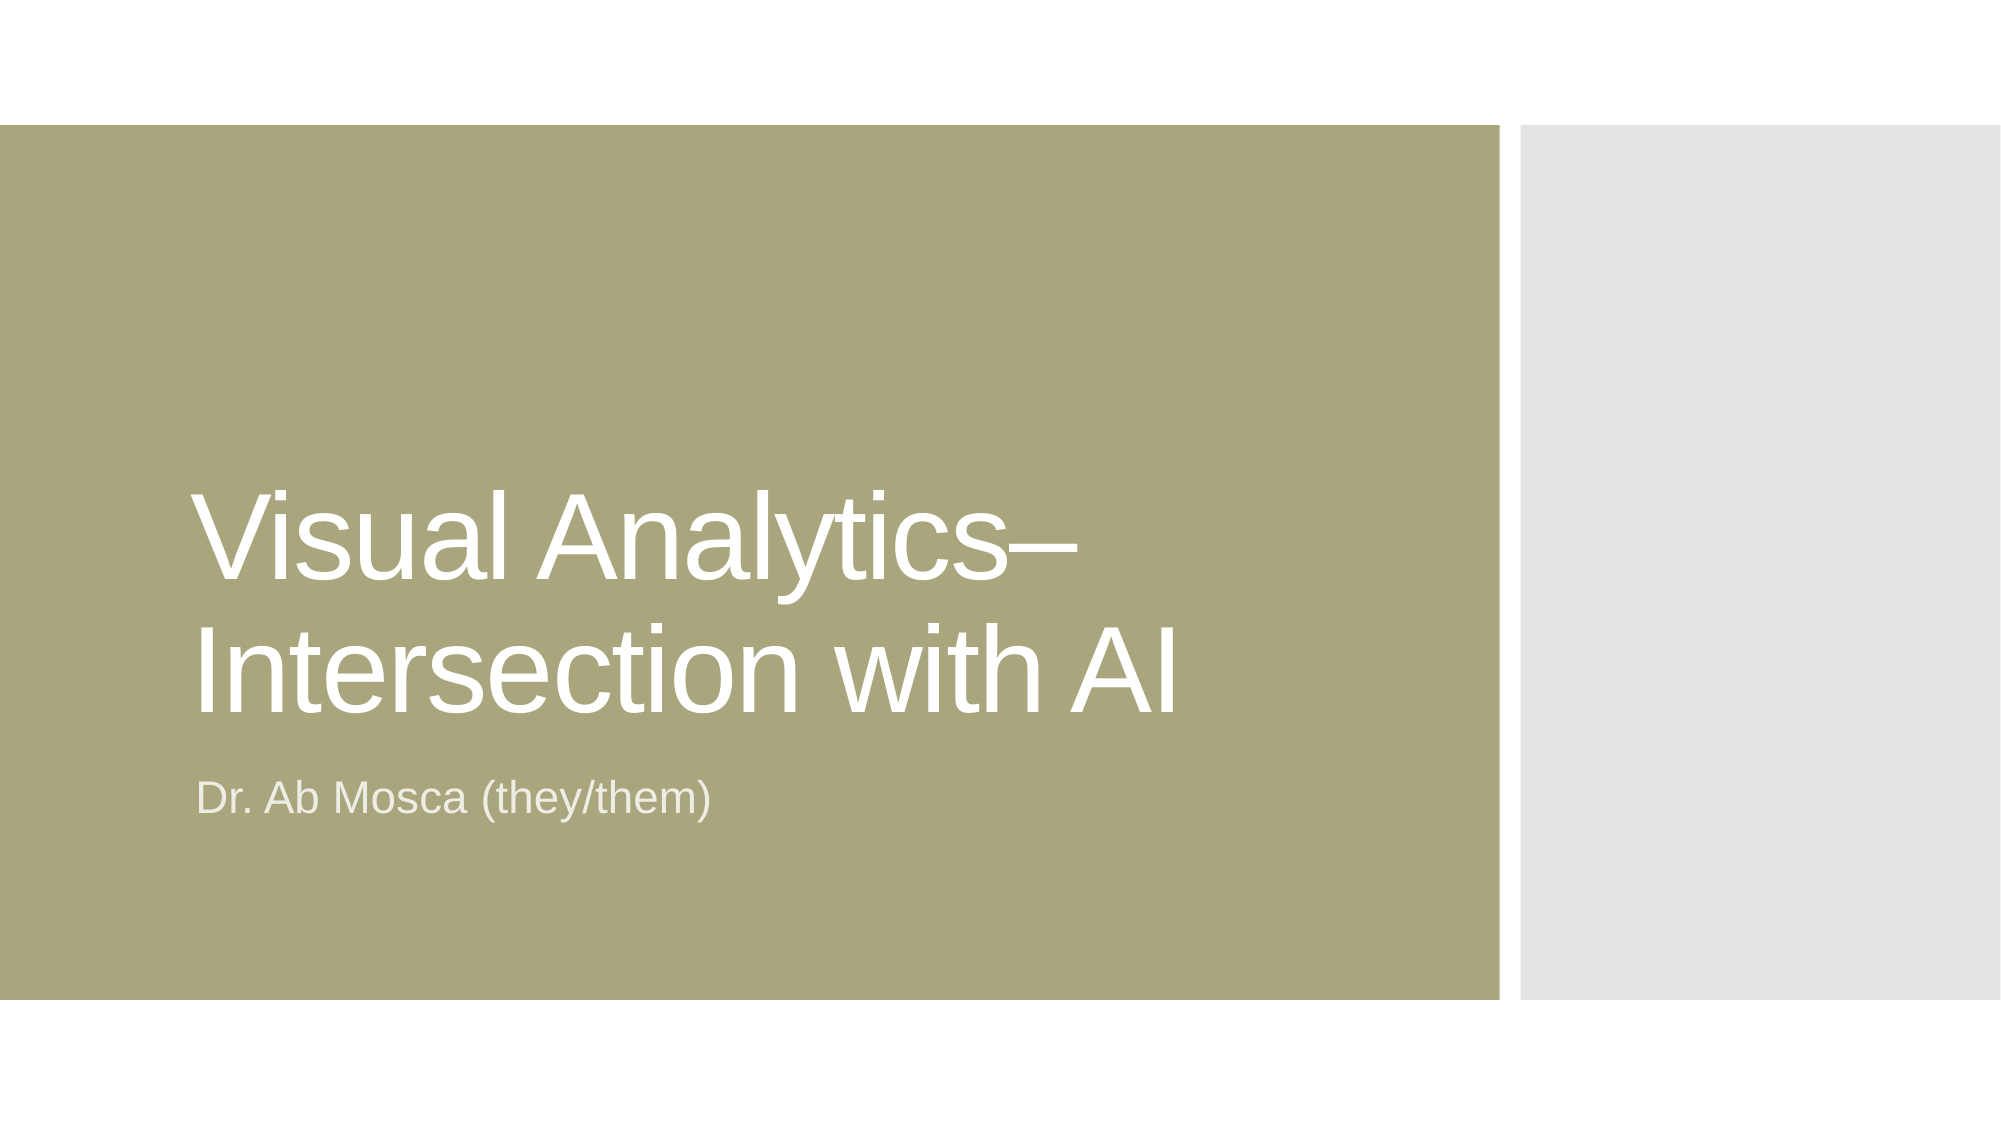

# Visual Analytics– Intersection with AI
Dr. Ab Mosca (they/them)